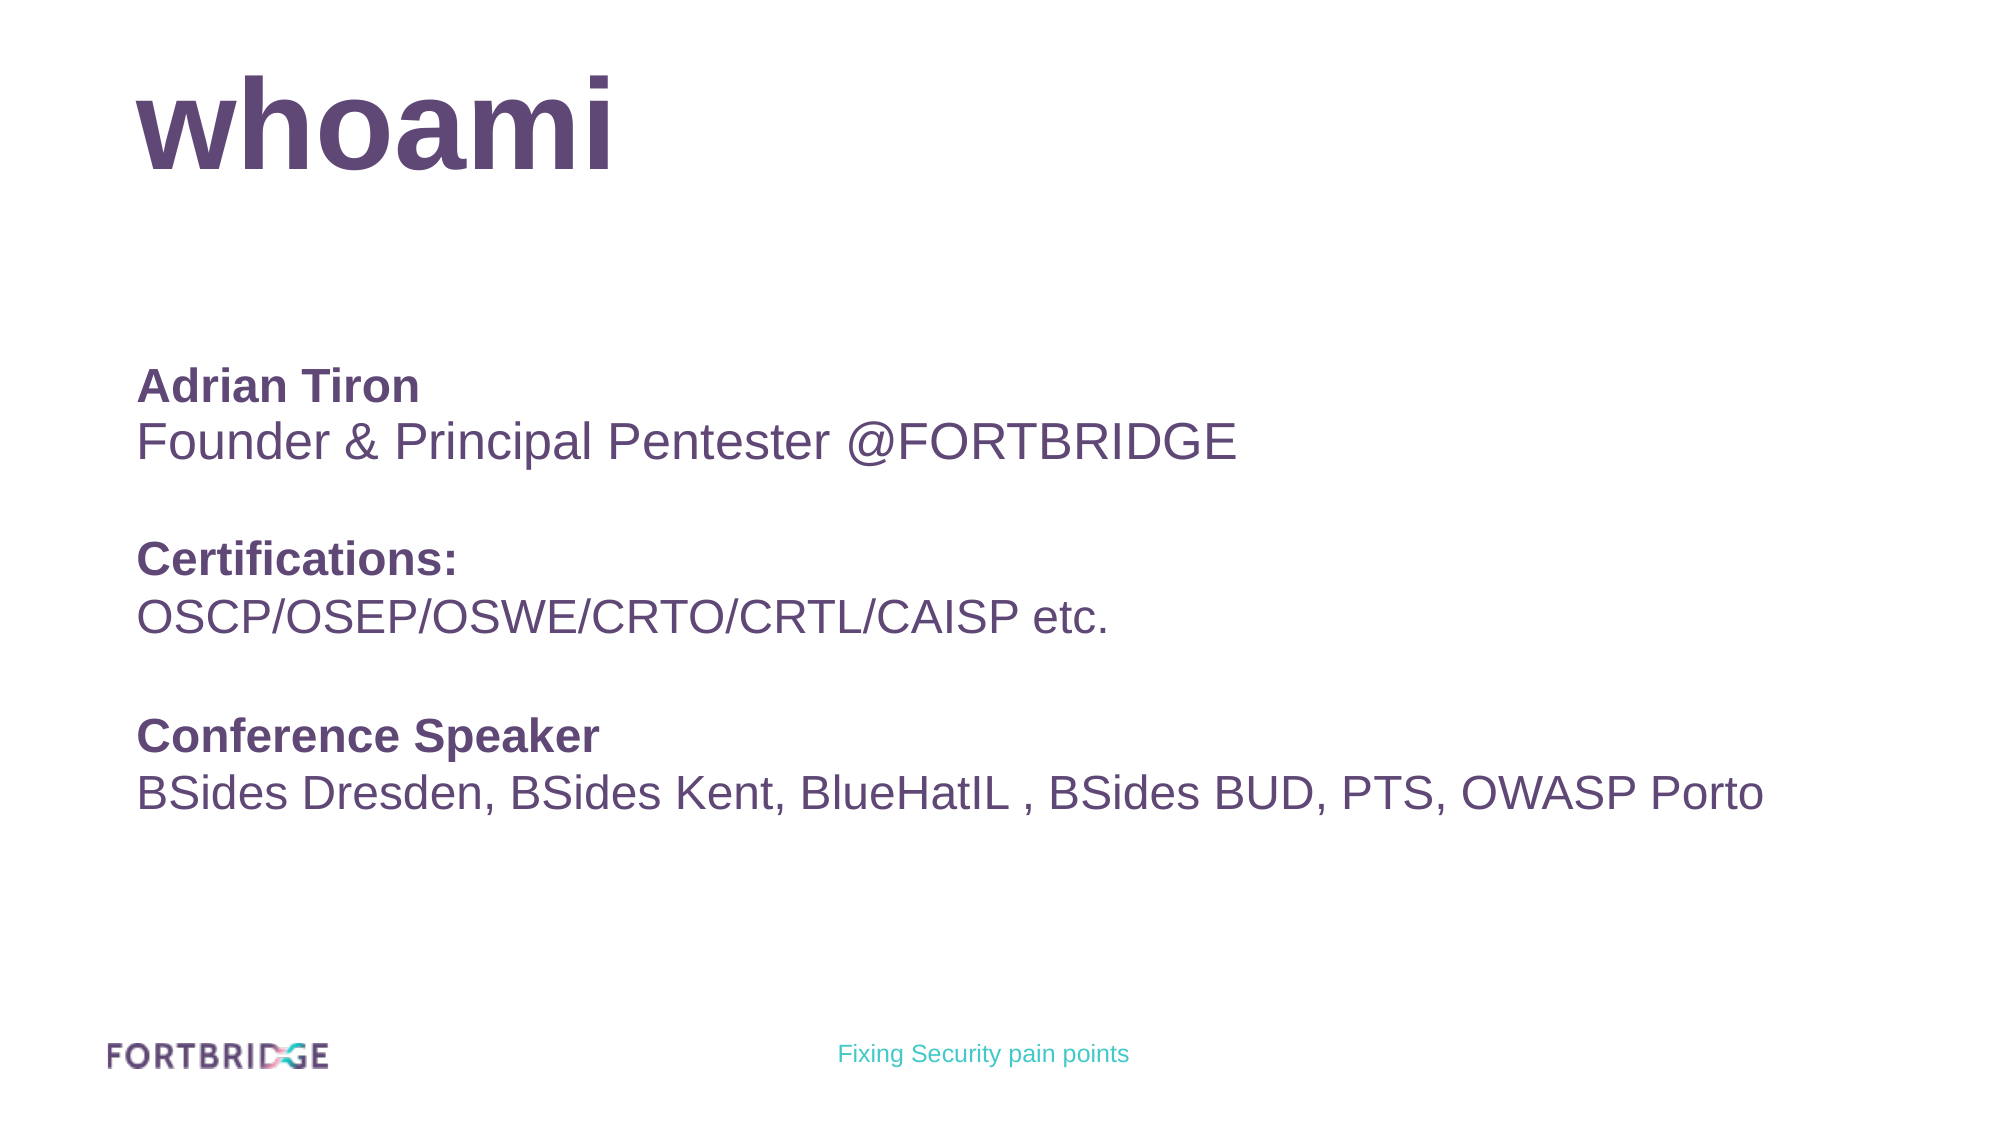

whoami
Adrian Tiron
Founder & Principal Pentester @FORTBRIDGE

Certifications:
OSCP/OSEP/OSWE/CRTO/CRTL/CAISP etc.
Conference Speaker
BSides Dresden, BSides Kent, BlueHatIL , BSides BUD, PTS, OWASP Porto

Fixing Security pain points